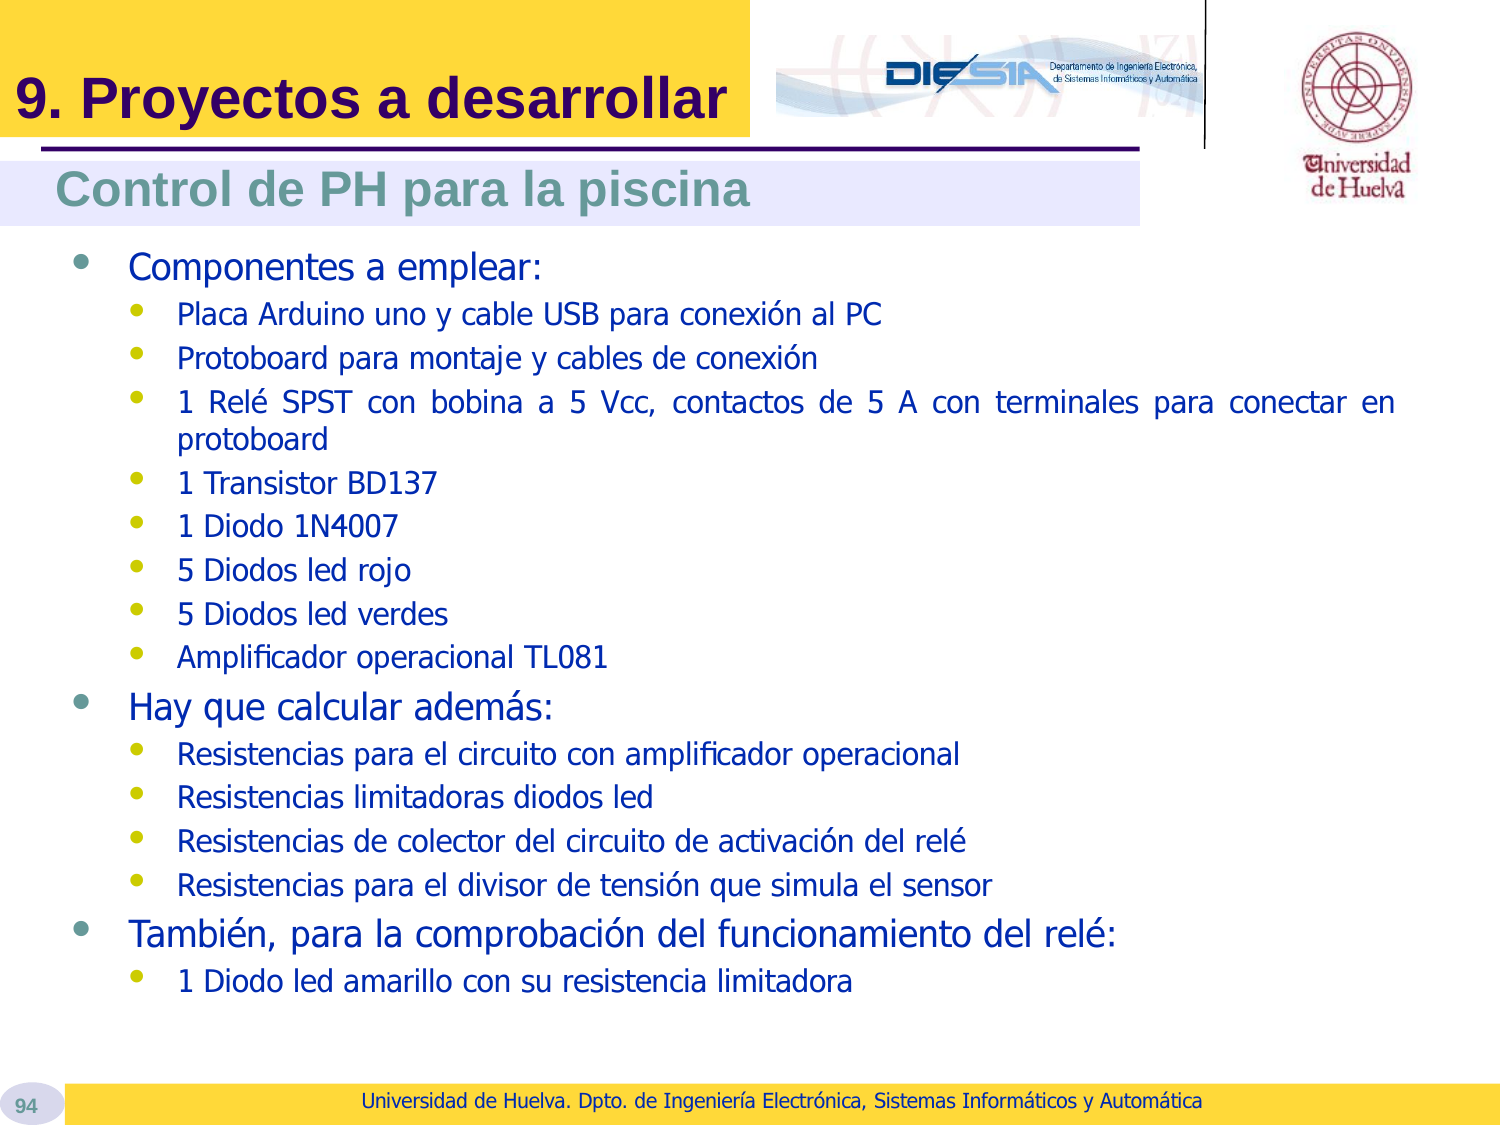

# 9. Proyectos a desarrollar
Control de PH para la piscina
Componentes a emplear:
Placa Arduino uno y cable USB para conexión al PC
Protoboard para montaje y cables de conexión
1 Relé SPST con bobina a 5 Vcc, contactos de 5 A con terminales para conectar en protoboard
1 Transistor BD137
1 Diodo 1N4007
5 Diodos led rojo
5 Diodos led verdes
Amplificador operacional TL081
Hay que calcular además:
Resistencias para el circuito con amplificador operacional
Resistencias limitadoras diodos led
Resistencias de colector del circuito de activación del relé
Resistencias para el divisor de tensión que simula el sensor
También, para la comprobación del funcionamiento del relé:
1 Diodo led amarillo con su resistencia limitadora